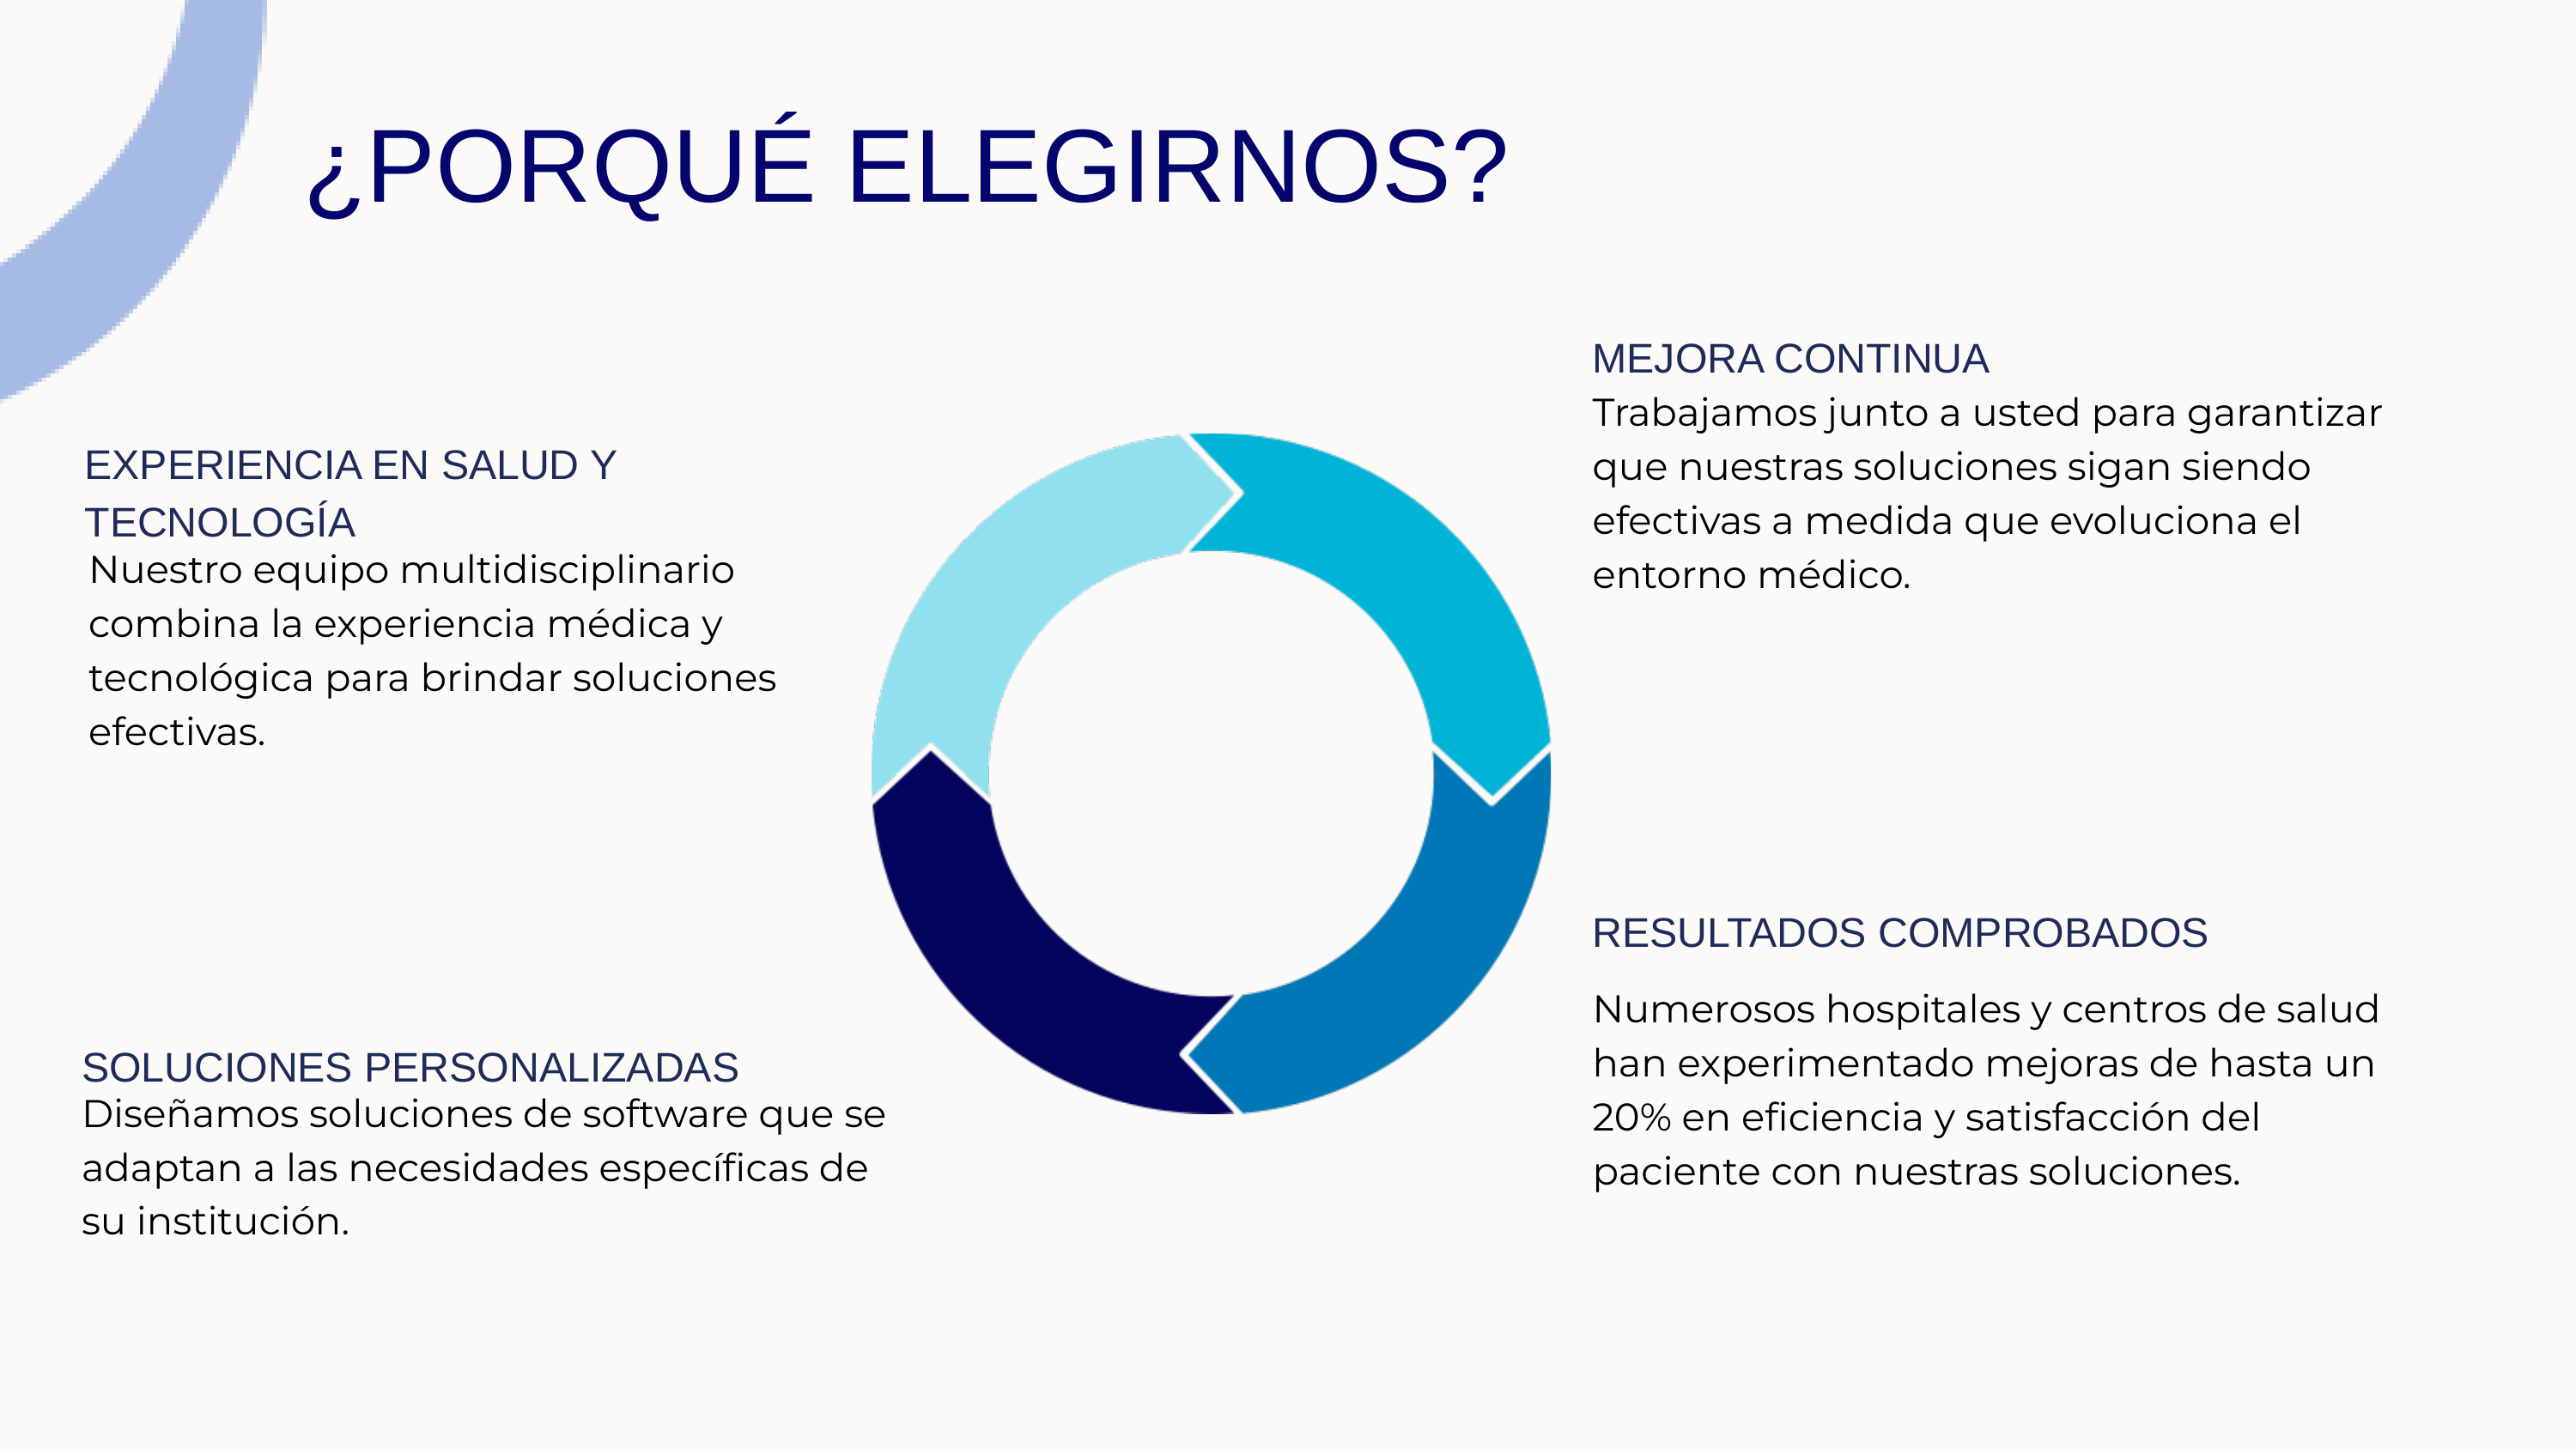

¿PORQUÉ ELEGIRNOS?
MEJORA CONTINUA
Trabajamos junto a usted para garantizar que nuestras soluciones sigan siendo efectivas a medida que evoluciona el entorno médico.

EXPERIENCIA EN SALUD Y TECNOLOGÍA

Nuestro equipo multidisciplinario combina la experiencia médica y tecnológica para brindar soluciones efectivas.

RESULTADOS COMPROBADOS
Numerosos hospitales y centros de salud han experimentado mejoras de hasta un 20% en eficiencia y satisfacción del paciente con nuestras soluciones.

SOLUCIONES PERSONALIZADAS
Diseñamos soluciones de software que se adaptan a las necesidades específicas de su institución.